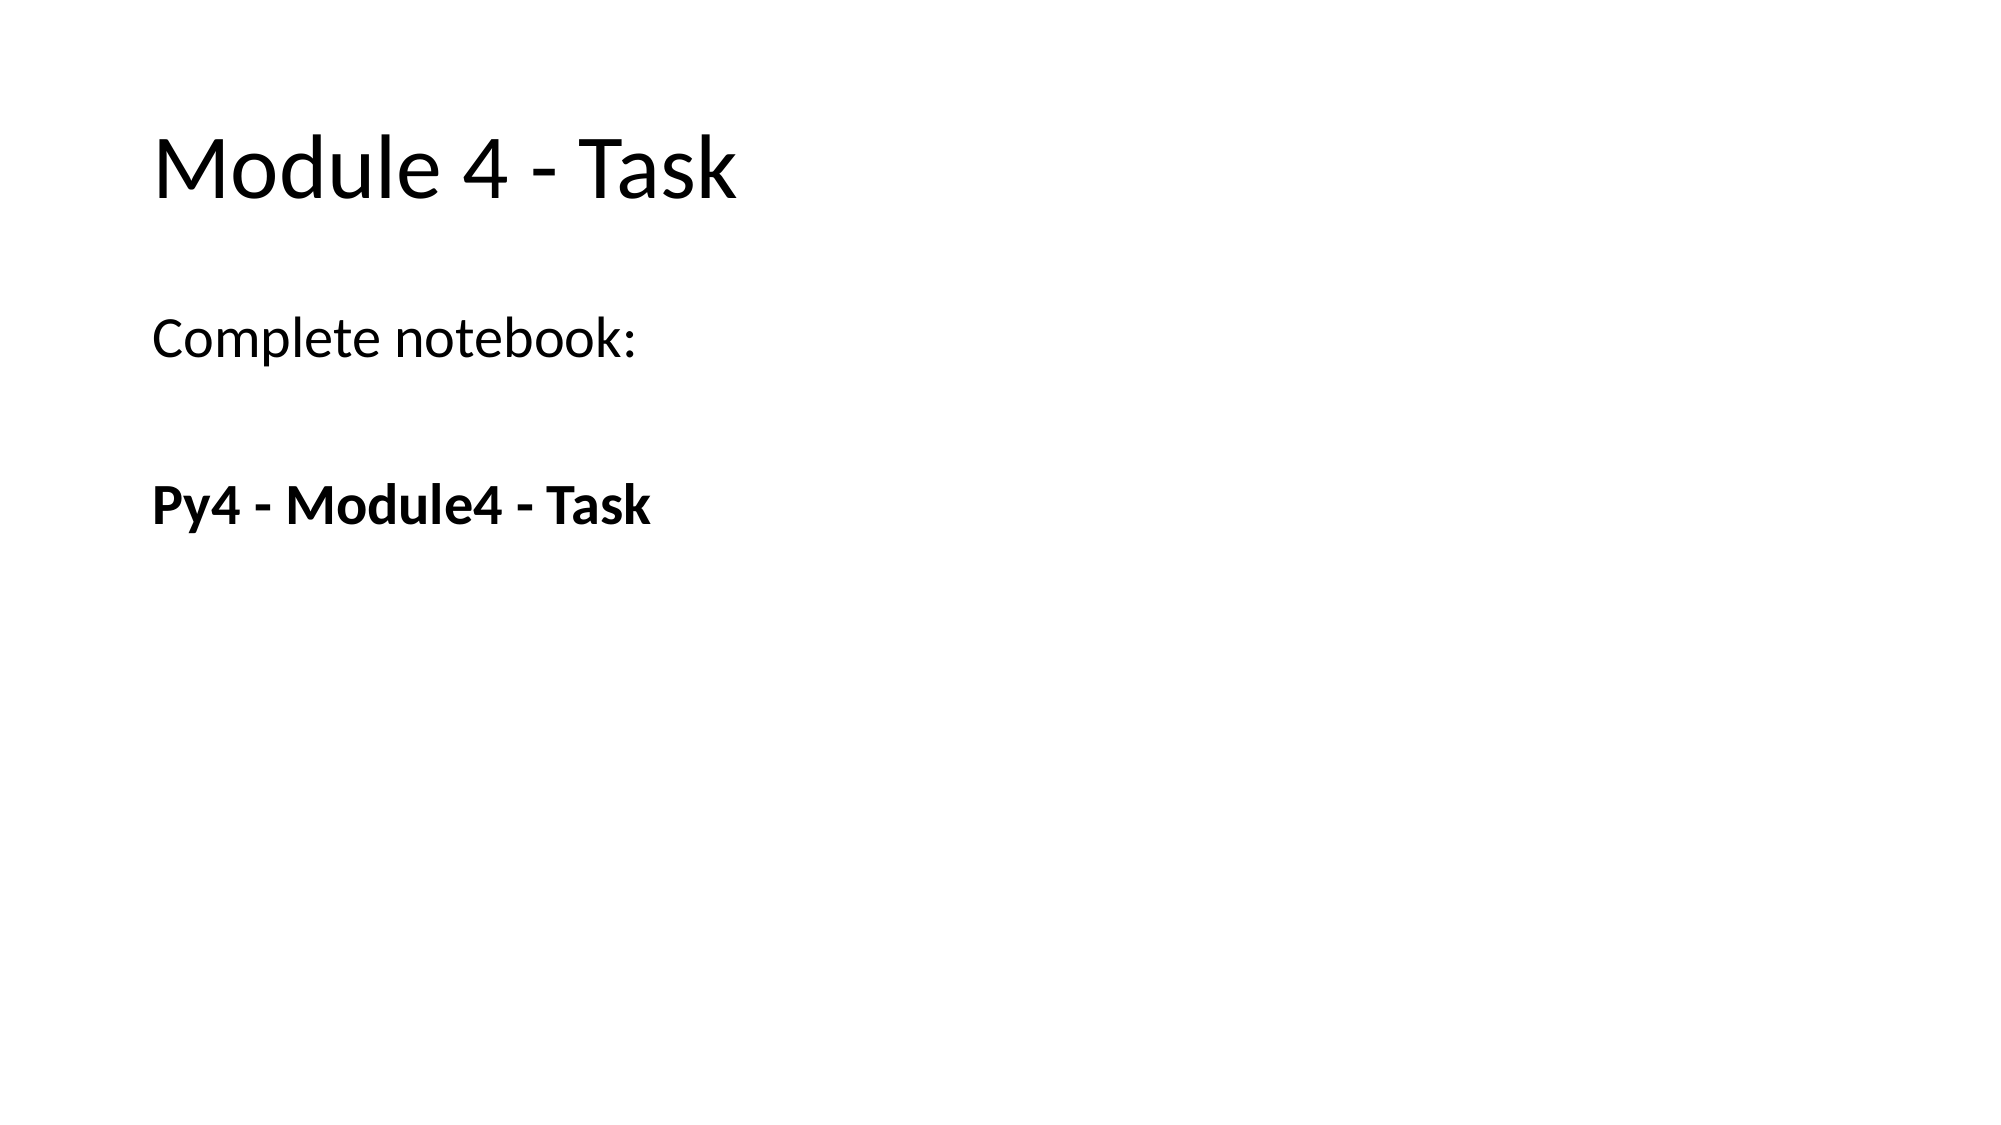

# Module 4 - Task
Complete notebook:

Py4 - Module4 - Task